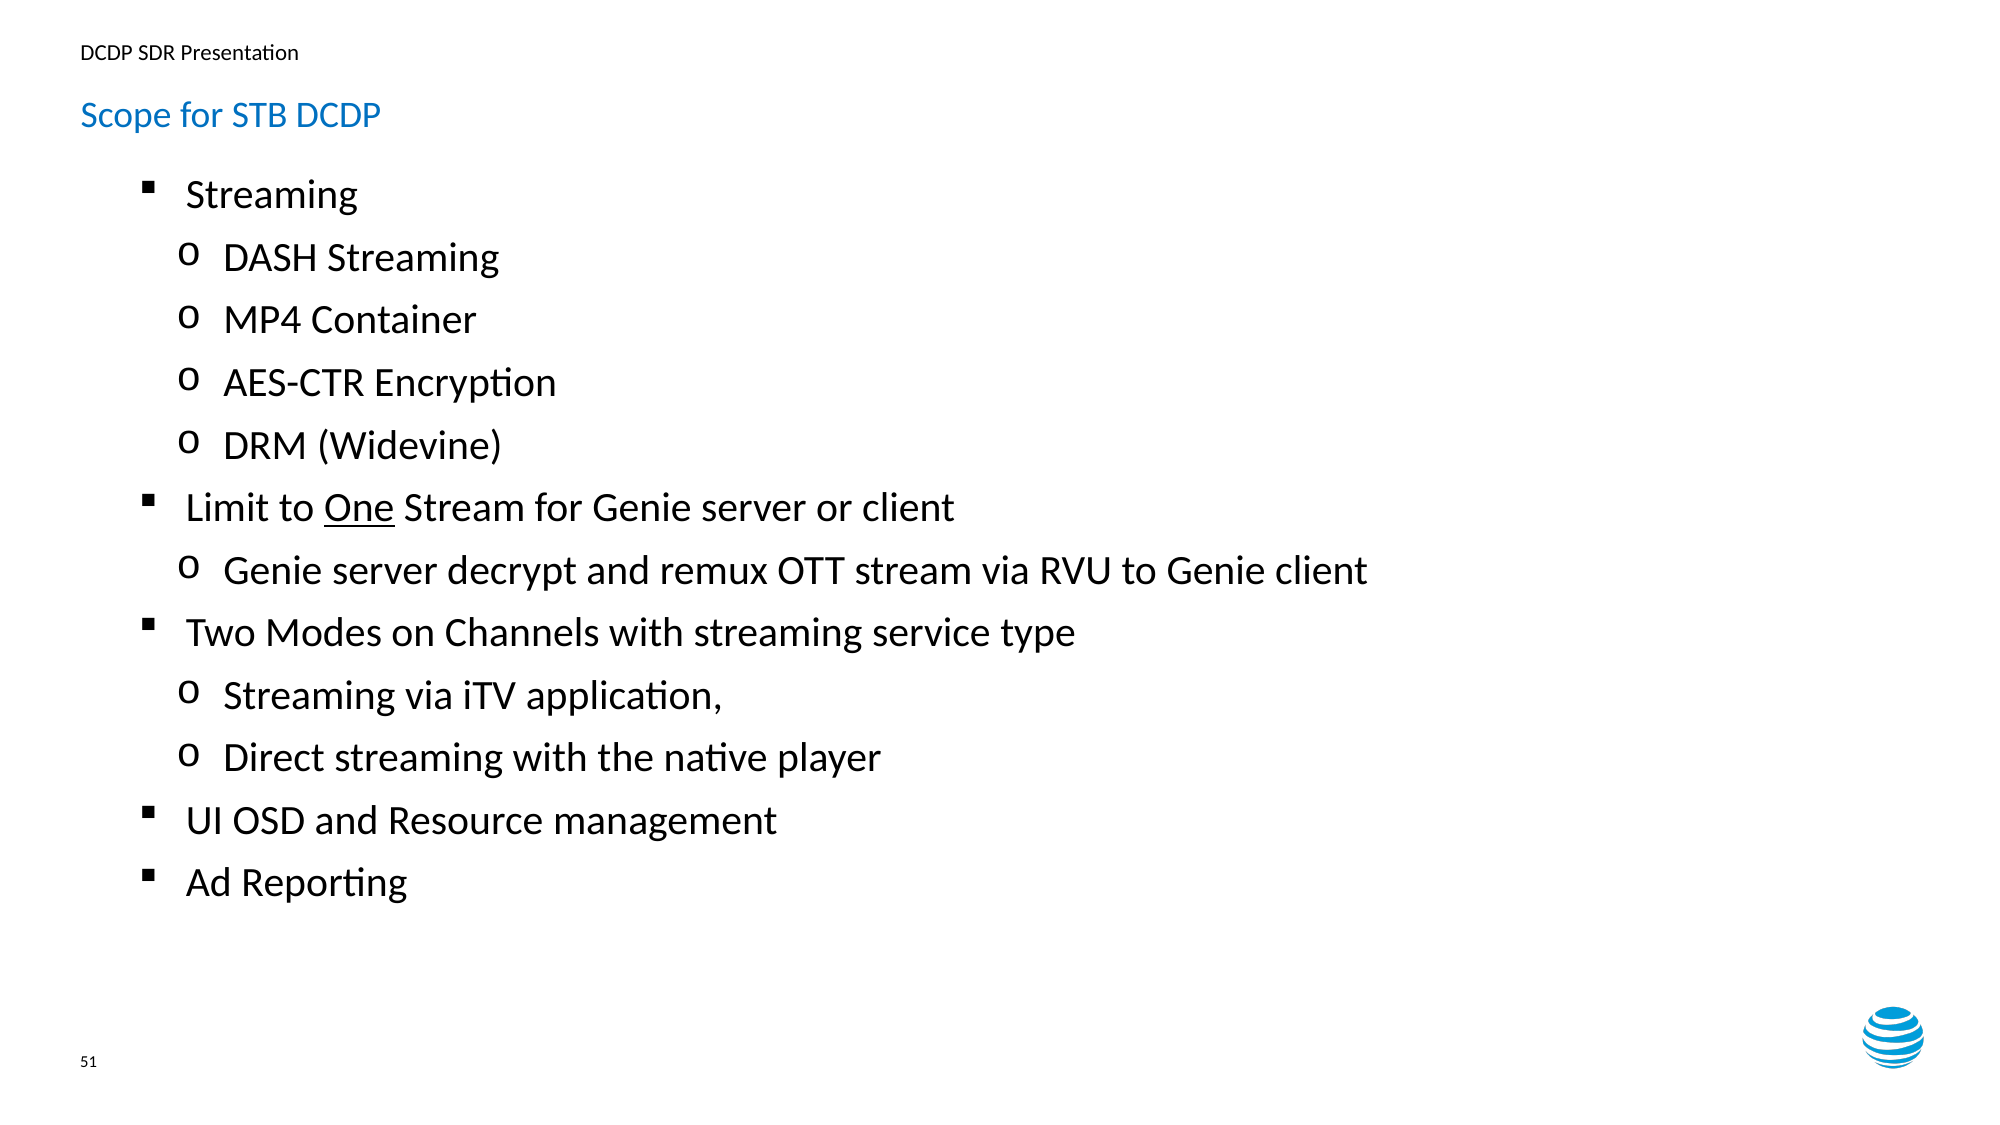

# Scope for STB DCDP
Streaming
DASH Streaming
MP4 Container
AES-CTR Encryption
DRM (Widevine)
Limit to One Stream for Genie server or client
Genie server decrypt and remux OTT stream via RVU to Genie client
Two Modes on Channels with streaming service type
Streaming via iTV application,
Direct streaming with the native player
UI OSD and Resource management
Ad Reporting
51